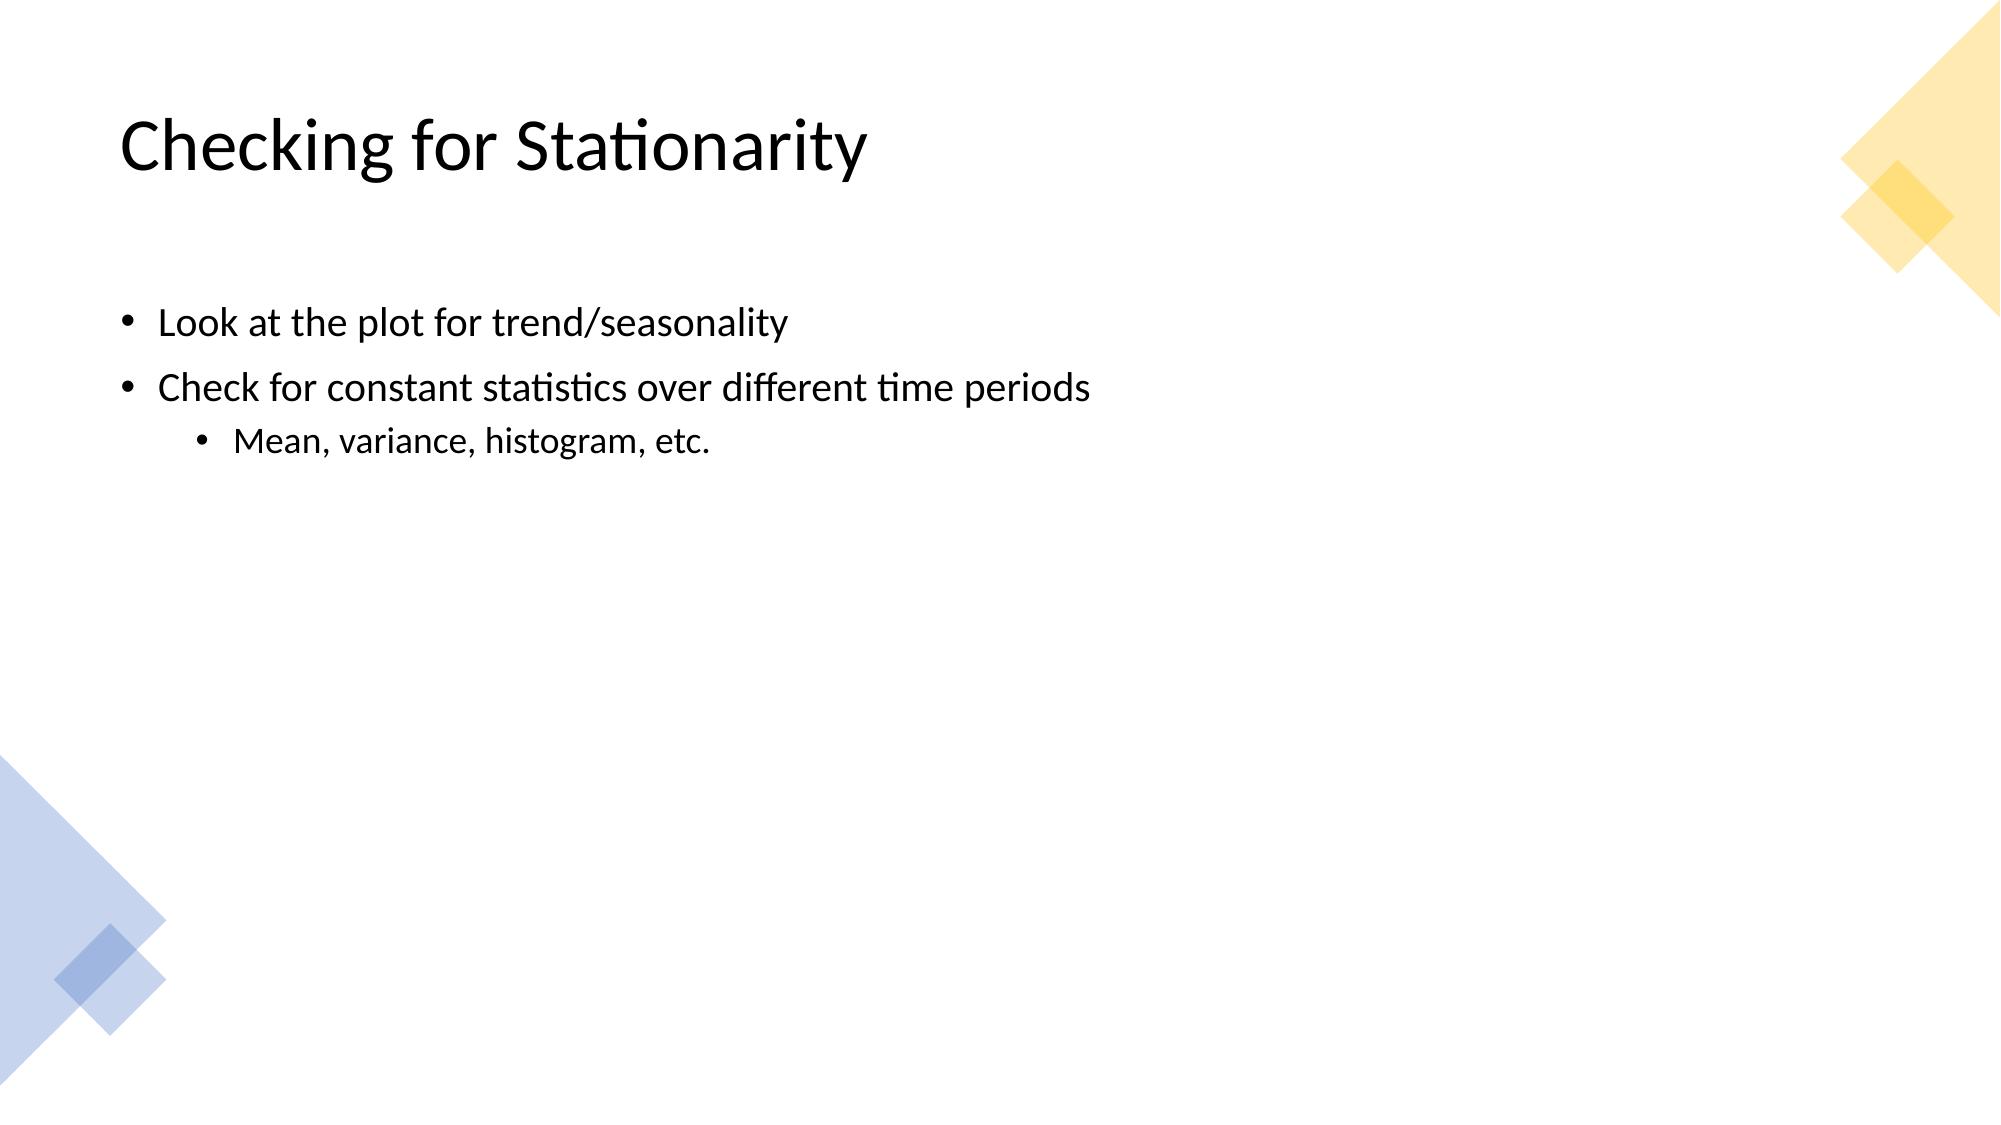

# Checking for Stationarity
Look at the plot for trend/seasonality
Check for constant statistics over different time periods
Mean, variance, histogram, etc.